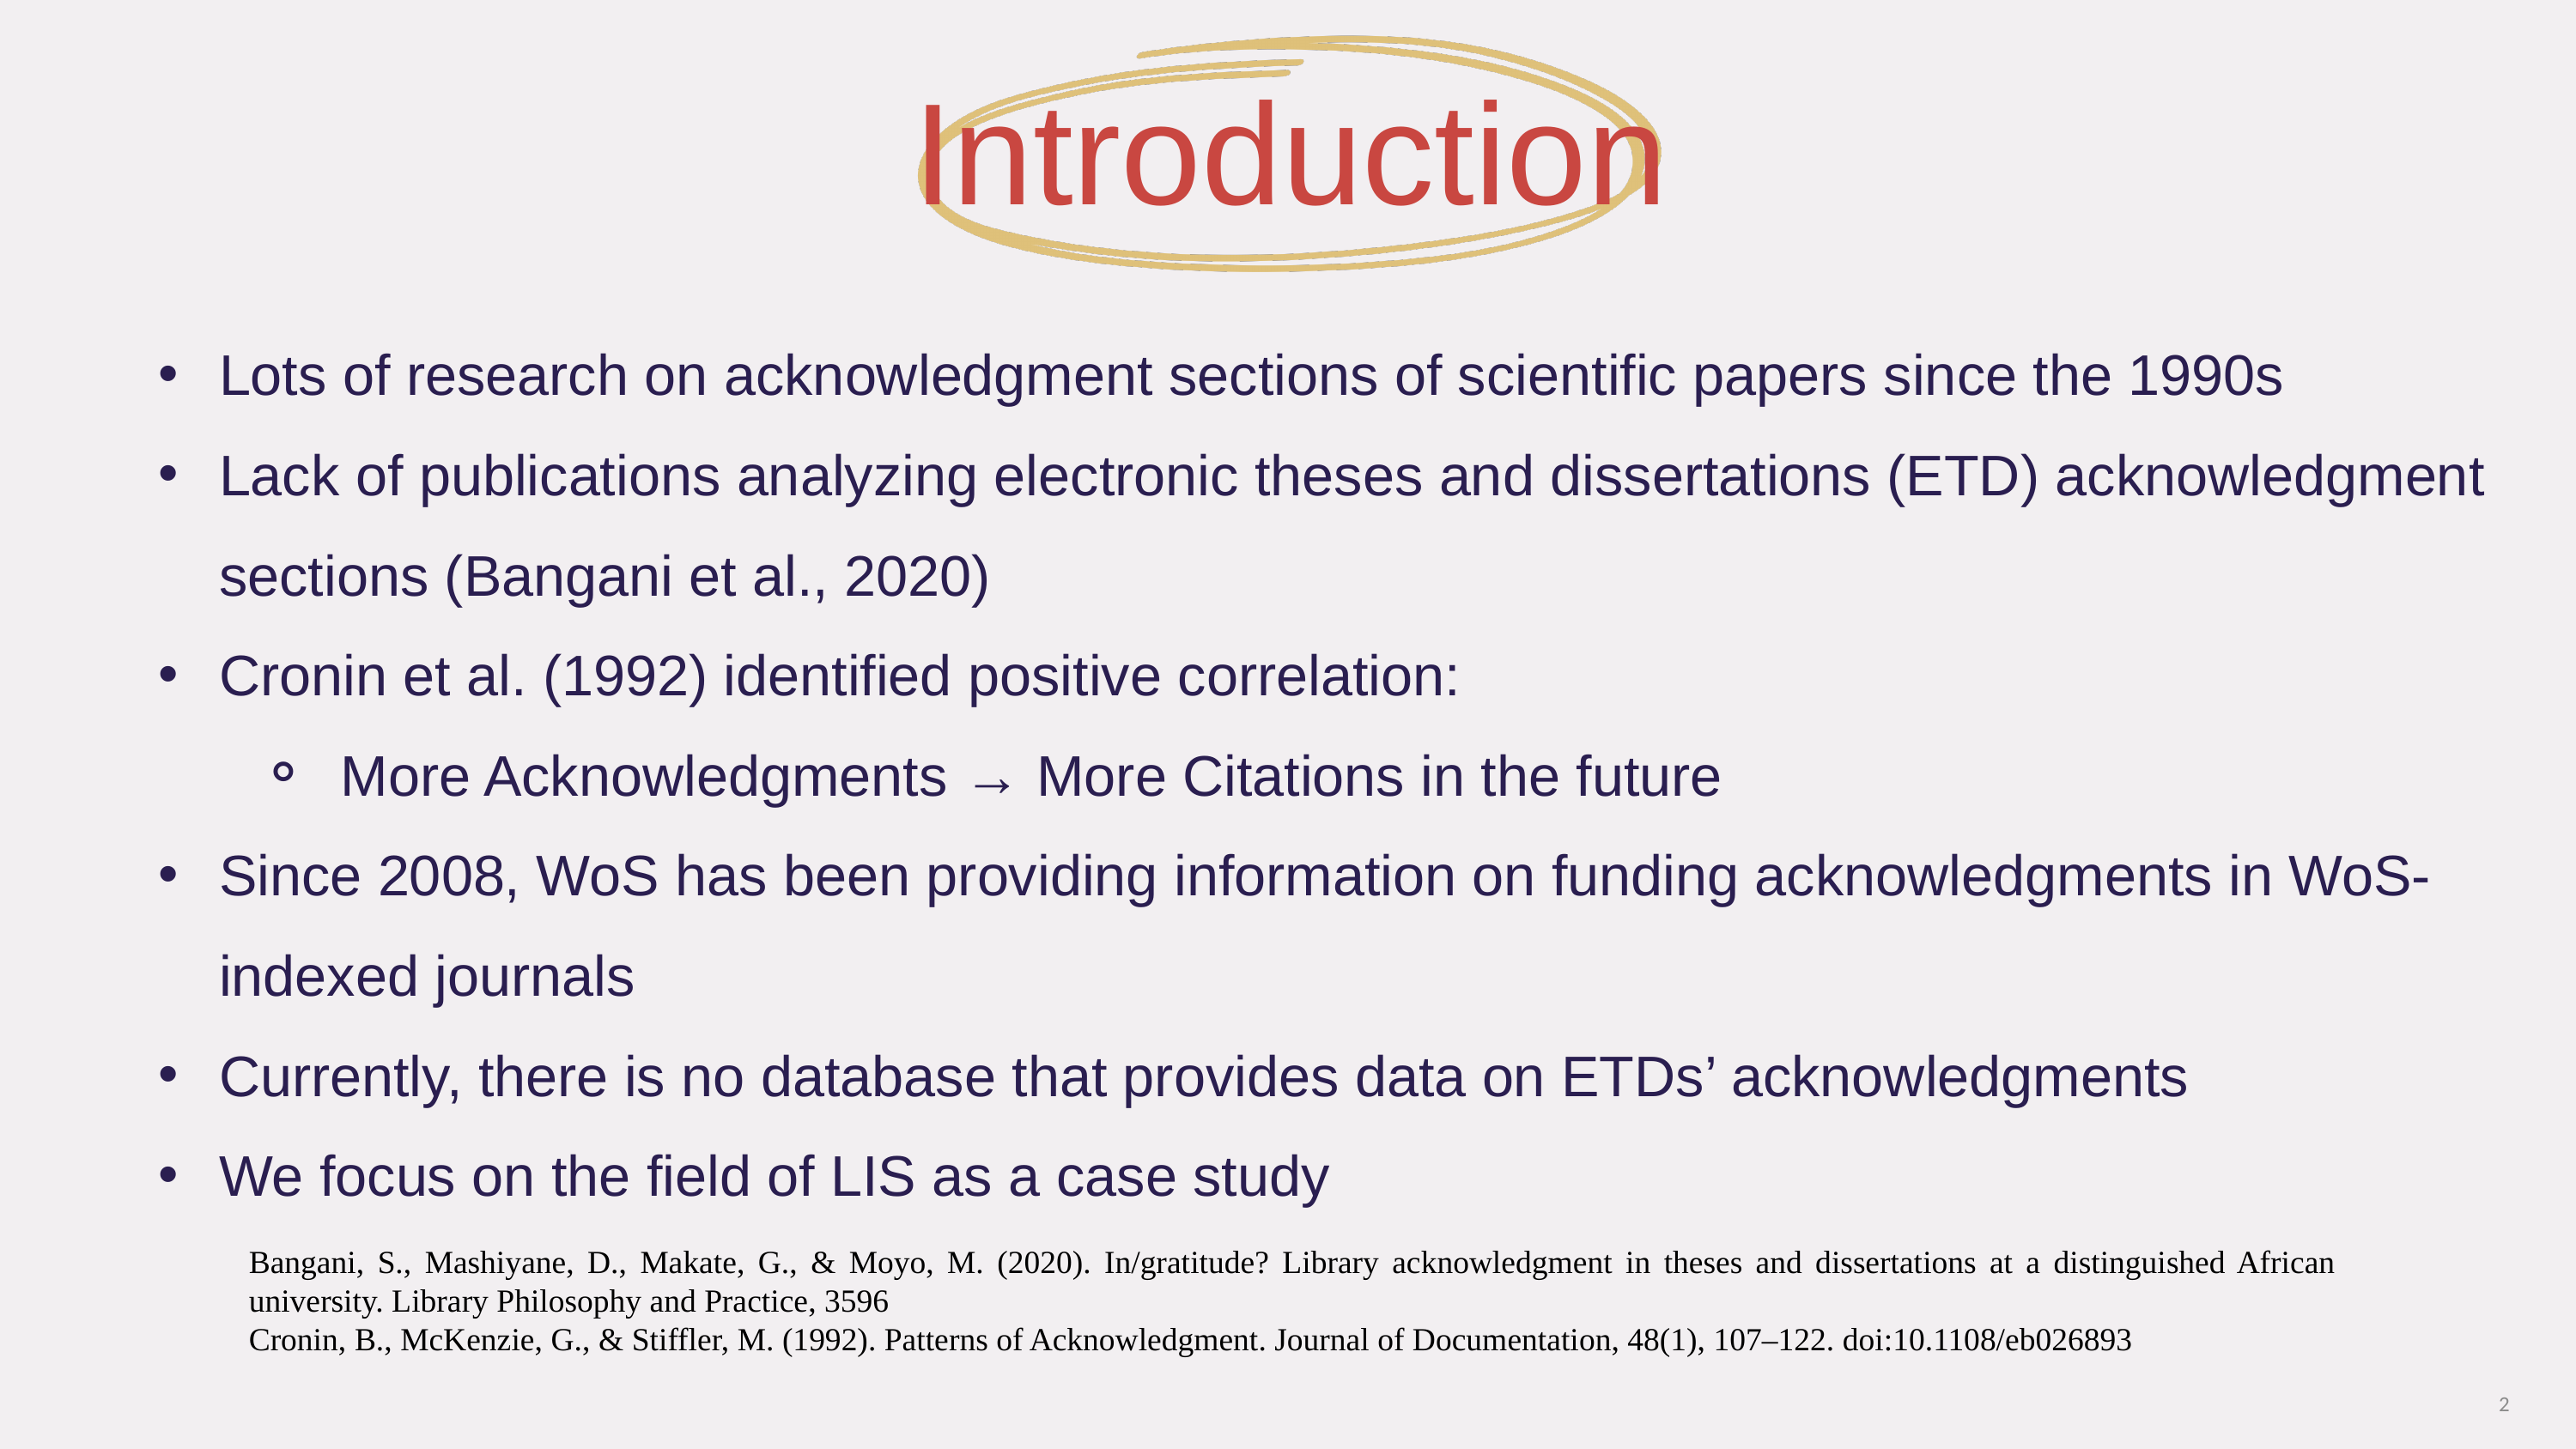

Introduction
Lots of research on acknowledgment sections of scientific papers since the 1990s
Lack of publications analyzing electronic theses and dissertations (ETD) acknowledgment sections (Bangani et al., 2020)
Cronin et al. (1992) identified positive correlation:
More Acknowledgments → More Citations in the future
Since 2008, WoS has been providing information on funding acknowledgments in WoS-indexed journals
Currently, there is no database that provides data on ETDs’ acknowledgments
We focus on the field of LIS as a case study
Bangani, S., Mashiyane, D., Makate, G., & Moyo, M. (2020). In/gratitude? Library acknowledgment in theses and dissertations at a distinguished African university. Library Philosophy and Practice, 3596
Cronin, B., McKenzie, G., & Stiffler, M. (1992). Patterns of Acknowledgment. Journal of Documentation, 48(1), 107–122. doi:10.1108/eb026893

2